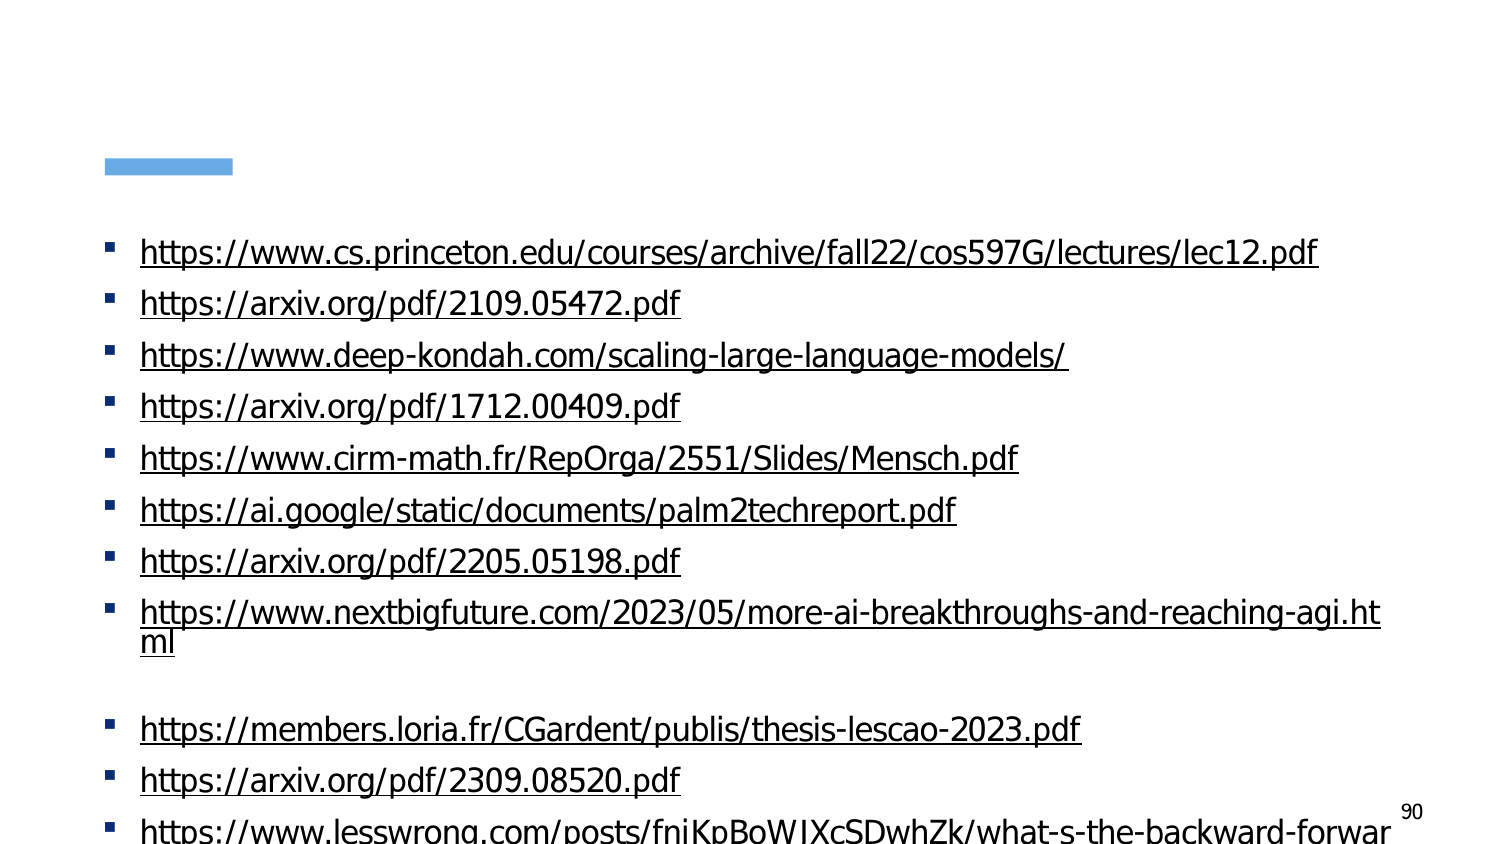

#
https://www.cs.princeton.edu/courses/archive/fall22/cos597G/lectures/lec12.pdf
https://arxiv.org/pdf/2109.05472.pdf
https://www.deep-kondah.com/scaling-large-language-models/
https://arxiv.org/pdf/1712.00409.pdf
https://www.cirm-math.fr/RepOrga/2551/Slides/Mensch.pdf
https://ai.google/static/documents/palm2techreport.pdf
https://arxiv.org/pdf/2205.05198.pdf
https://www.nextbigfuture.com/2023/05/more-ai-breakthroughs-and-reaching-agi.html
https://members.loria.fr/CGardent/publis/thesis-lescao-2023.pdf
https://arxiv.org/pdf/2309.08520.pdf
https://www.lesswrong.com/posts/fnjKpBoWJXcSDwhZk/what-s-the-backward-forward-flop-ratio-for-neural-networks